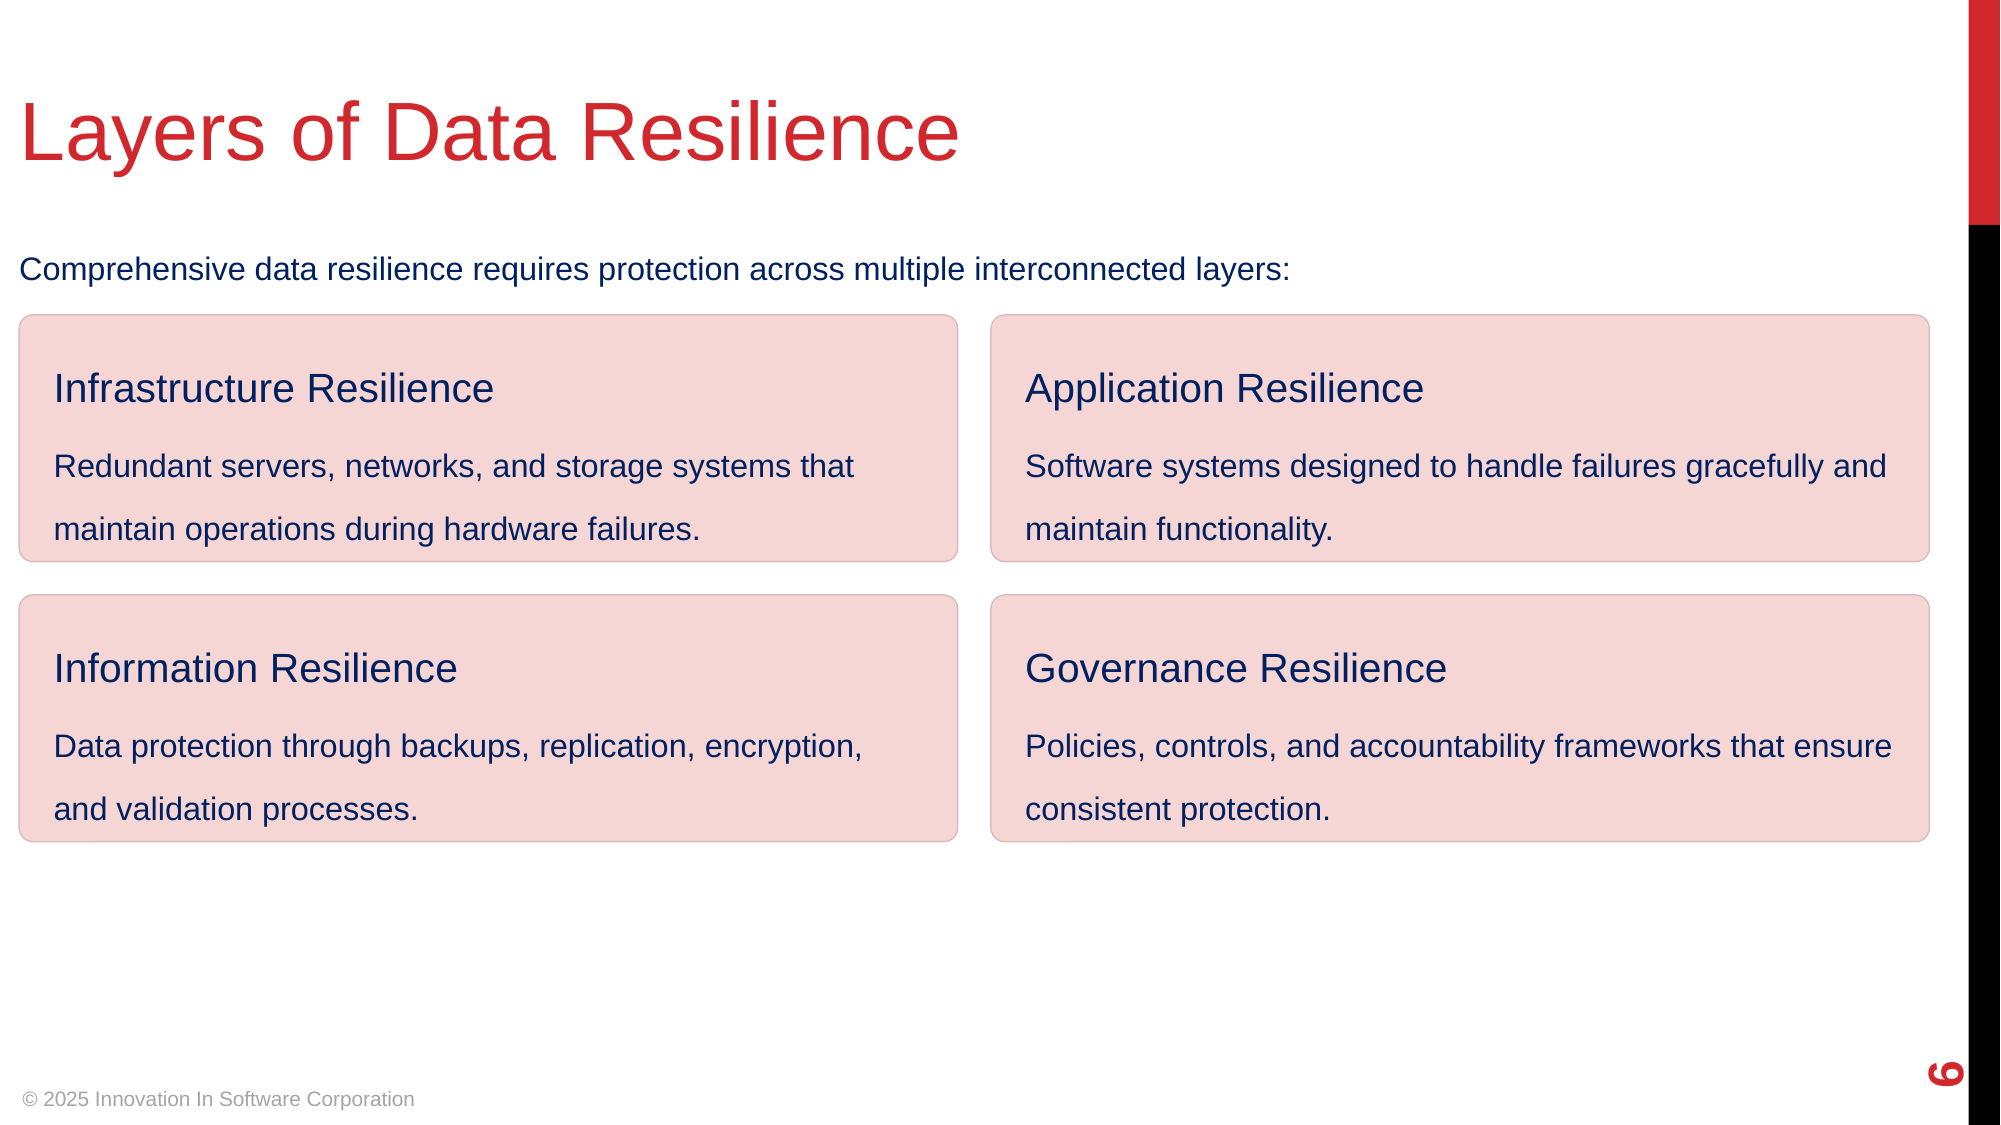

Layers of Data Resilience
Comprehensive data resilience requires protection across multiple interconnected layers:

Infrastructure Resilience
Application Resilience
Redundant servers, networks, and storage systems that maintain operations during hardware failures.
Software systems designed to handle failures gracefully and maintain functionality.

Information Resilience
Governance Resilience
Data protection through backups, replication, encryption, and validation processes.
Policies, controls, and accountability frameworks that ensure consistent protection.
6
© 2025 Innovation In Software Corporation